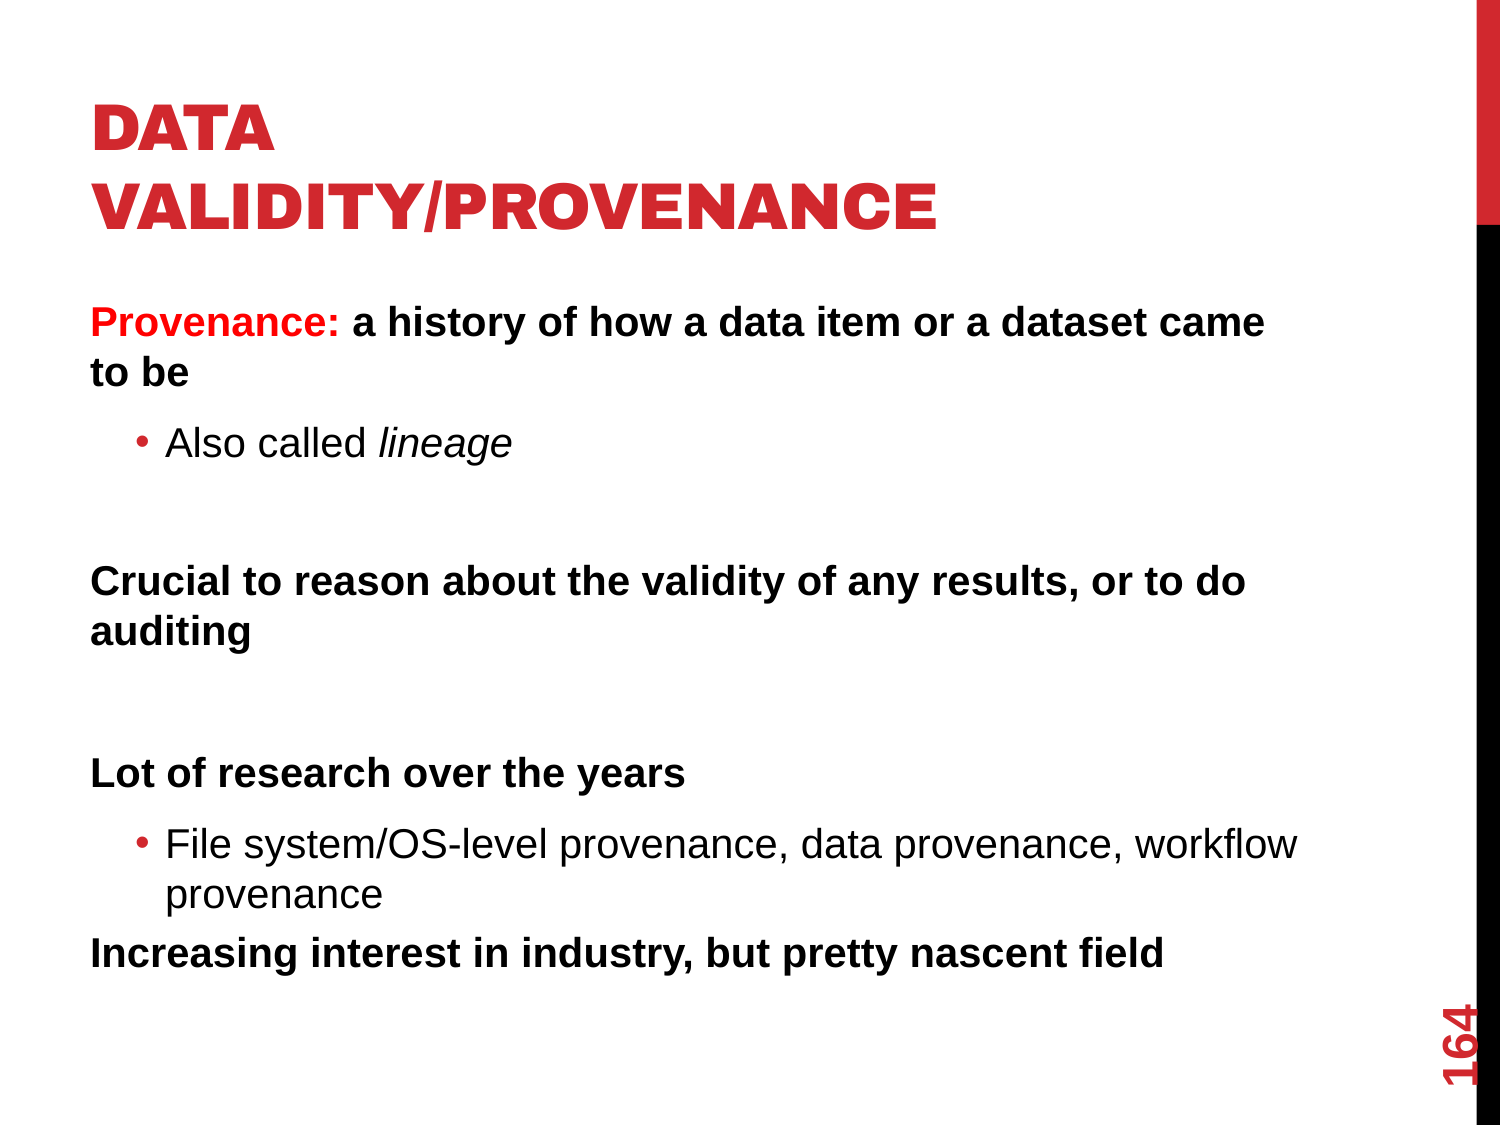

# data validity/Provenance
Provenance: a history of how a data item or a dataset came to be
Also called lineage

Crucial to reason about the validity of any results, or to do auditing

Lot of research over the years
File system/OS-level provenance, data provenance, workflow provenance
Increasing interest in industry, but pretty nascent field
164